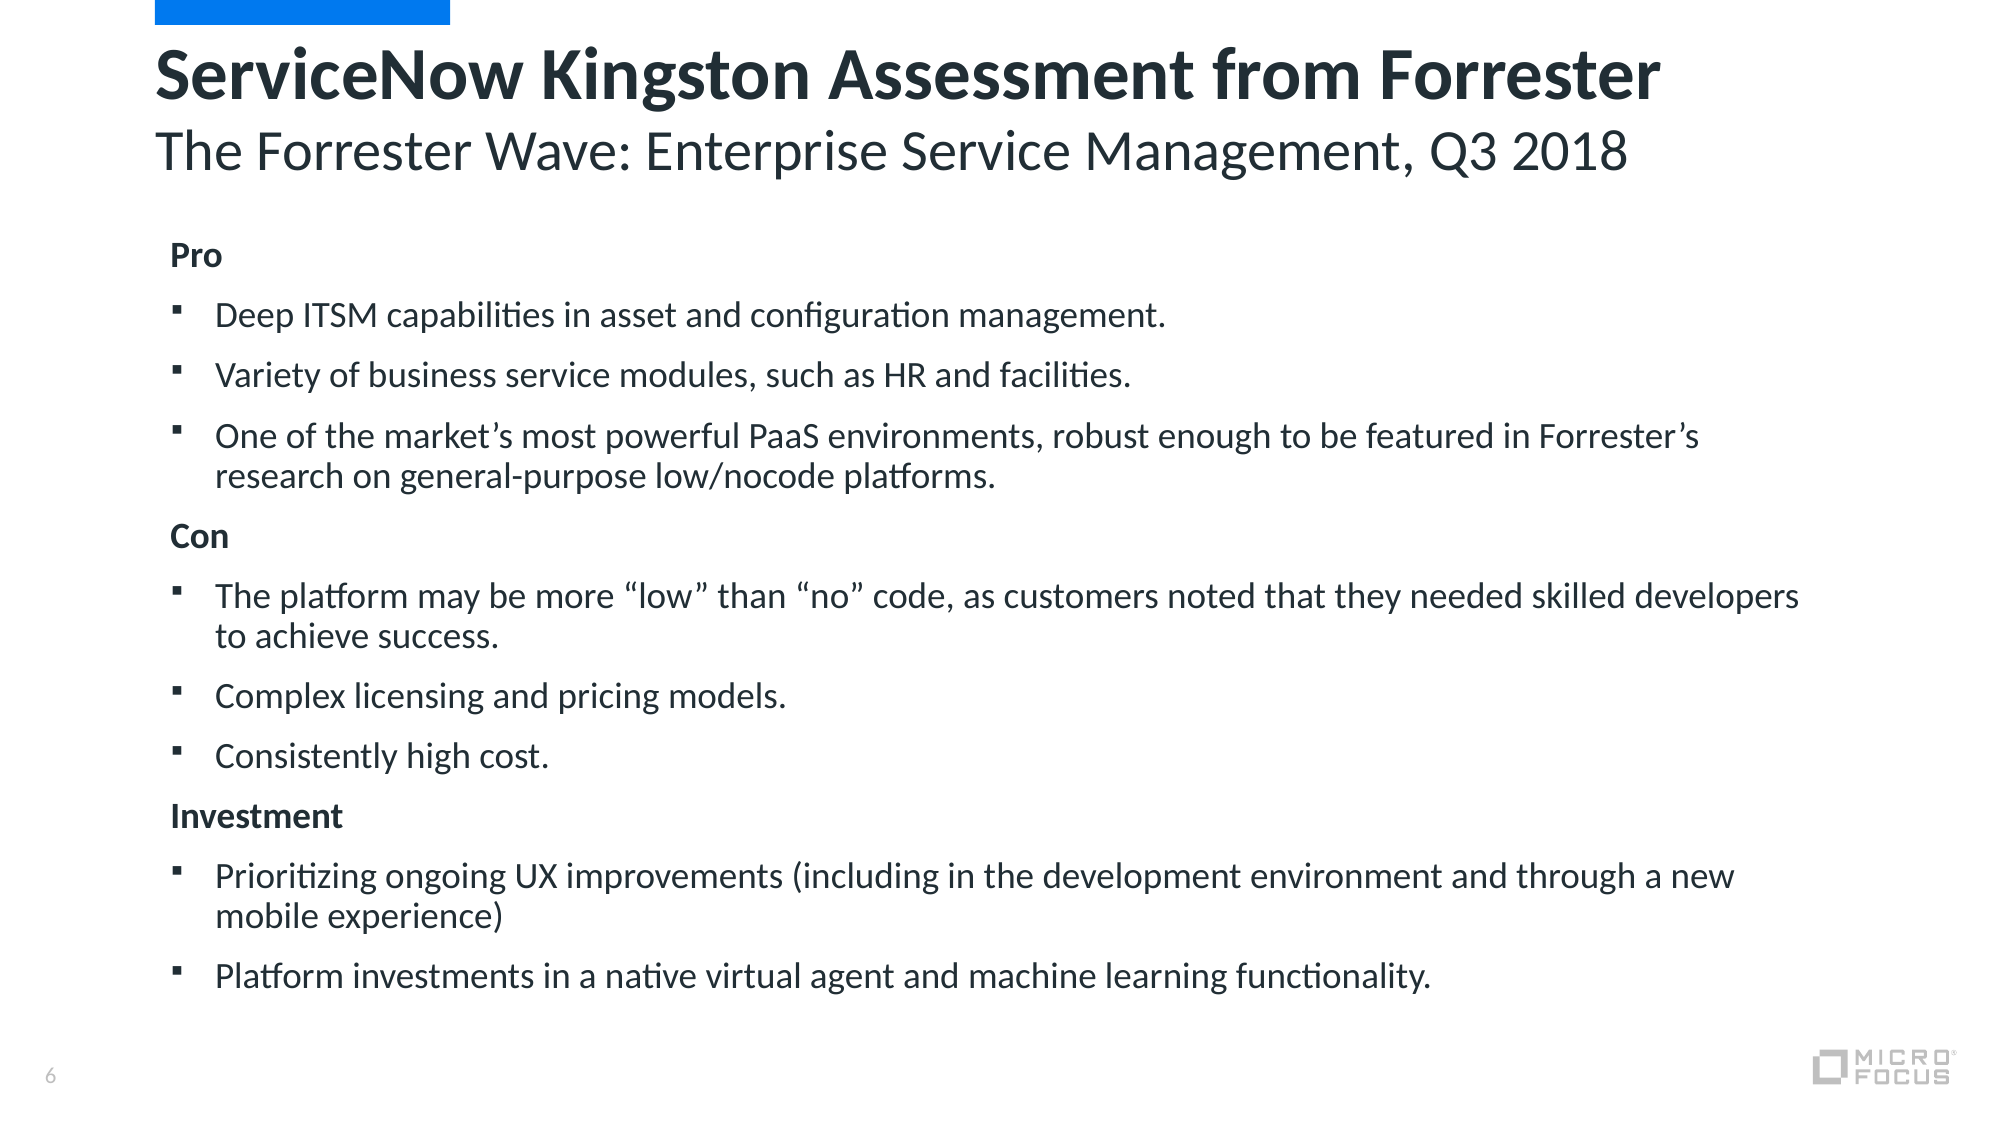

# ServiceNow Kingston Assessment from Forrester
The Forrester Wave: Enterprise Service Management, Q3 2018

Pro
Deep ITSM capabilities in asset and configuration management.
Variety of business service modules, such as HR and facilities.
One of the market’s most powerful PaaS environments, robust enough to be featured in Forrester’s research on general-purpose low/nocode platforms.
Con
The platform may be more “low” than “no” code, as customers noted that they needed skilled developers to achieve success.
Complex licensing and pricing models.
Consistently high cost.
Investment
Prioritizing ongoing UX improvements (including in the development environment and through a new mobile experience)
Platform investments in a native virtual agent and machine learning functionality.
6